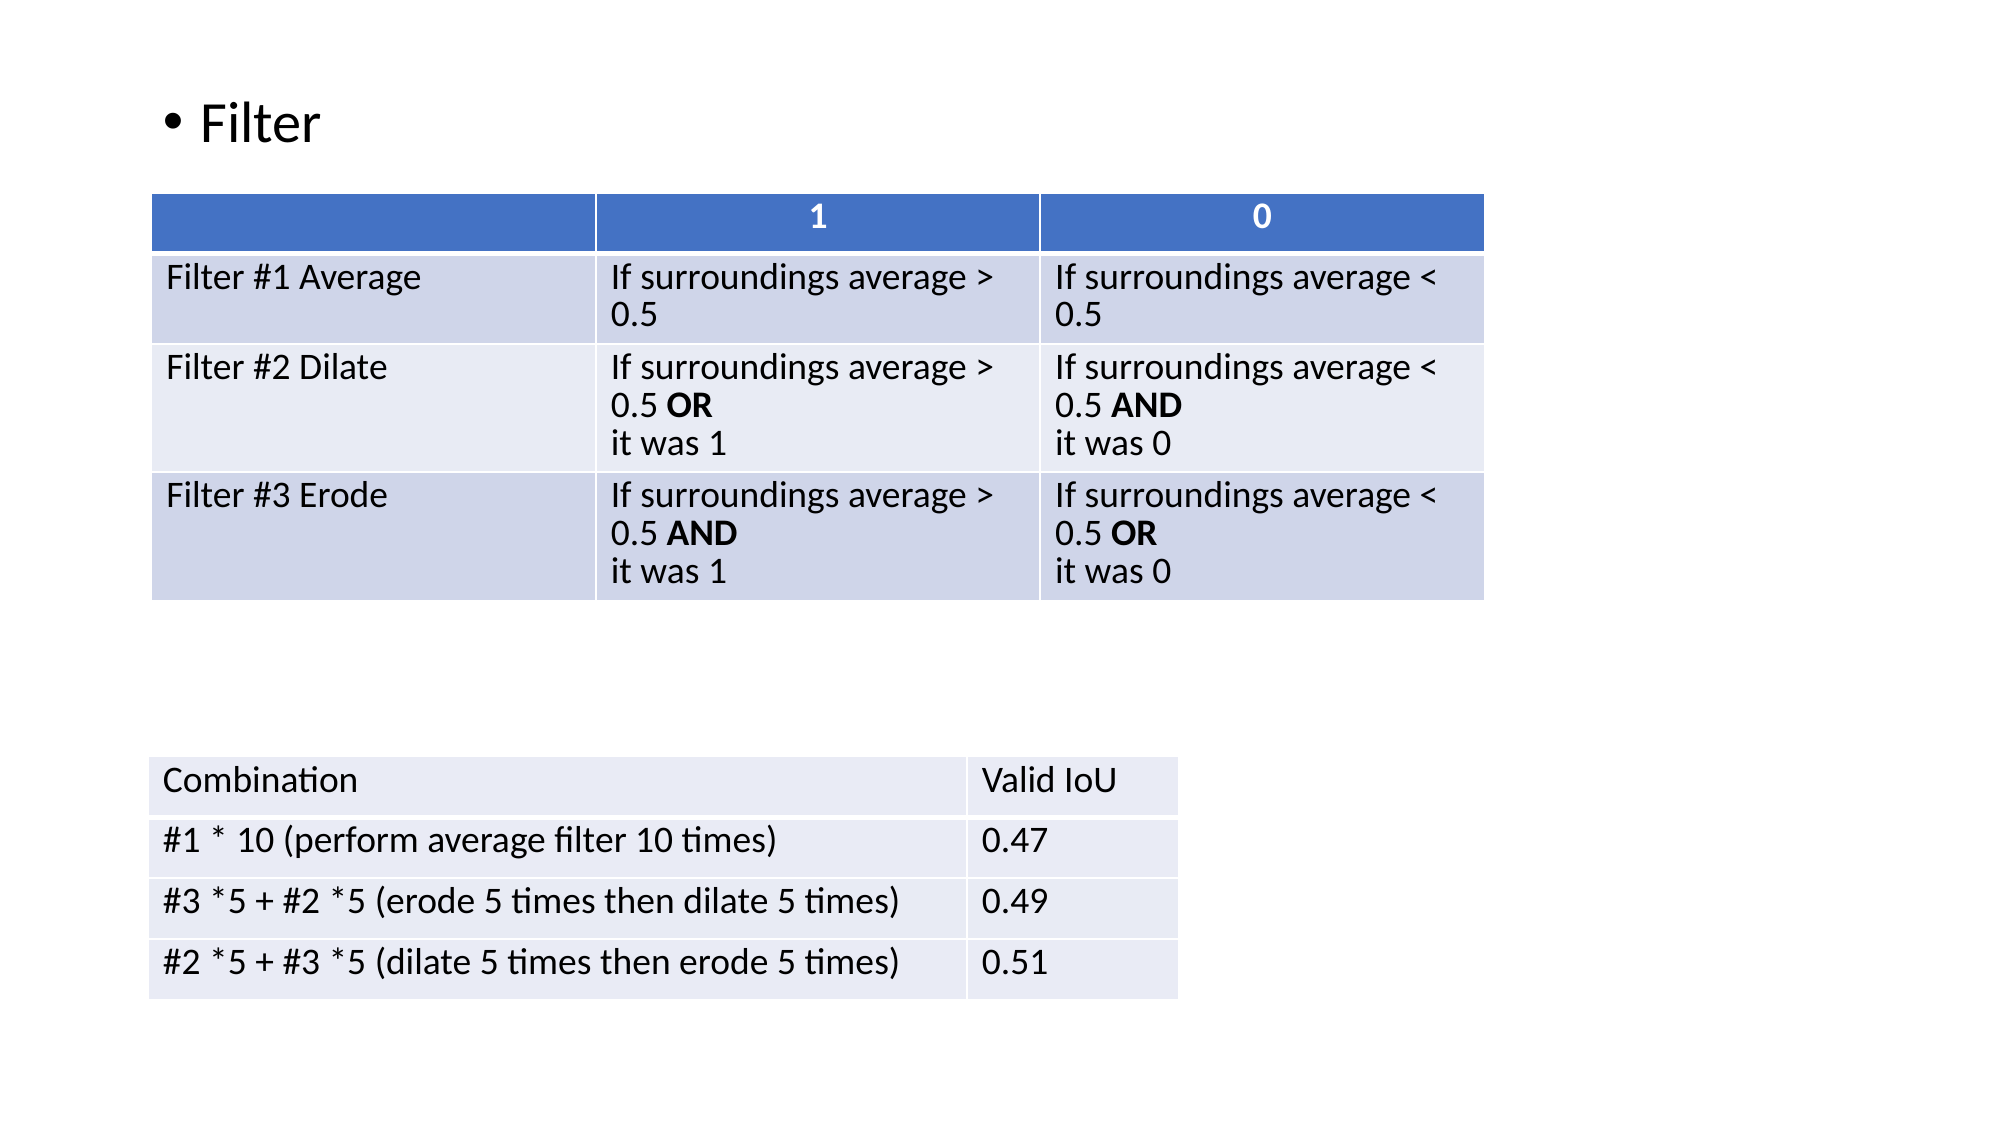

Filter
|  | 1 | 0 |
| --- | --- | --- |
| Filter #1 Average | If surroundings average > 0.5 | If surroundings average < 0.5 |
| Filter #2 Dilate | If surroundings average > 0.5 OR it was 1 | If surroundings average < 0.5 AND it was 0 |
| Filter #3 Erode | If surroundings average > 0.5 AND it was 1 | If surroundings average < 0.5 OR it was 0 |
| Combination | Valid IoU |
| --- | --- |
| #1 \* 10 (perform average filter 10 times) | 0.47 |
| #3 \*5 + #2 \*5 (erode 5 times then dilate 5 times) | 0.49 |
| #2 \*5 + #3 \*5 (dilate 5 times then erode 5 times) | 0.51 |